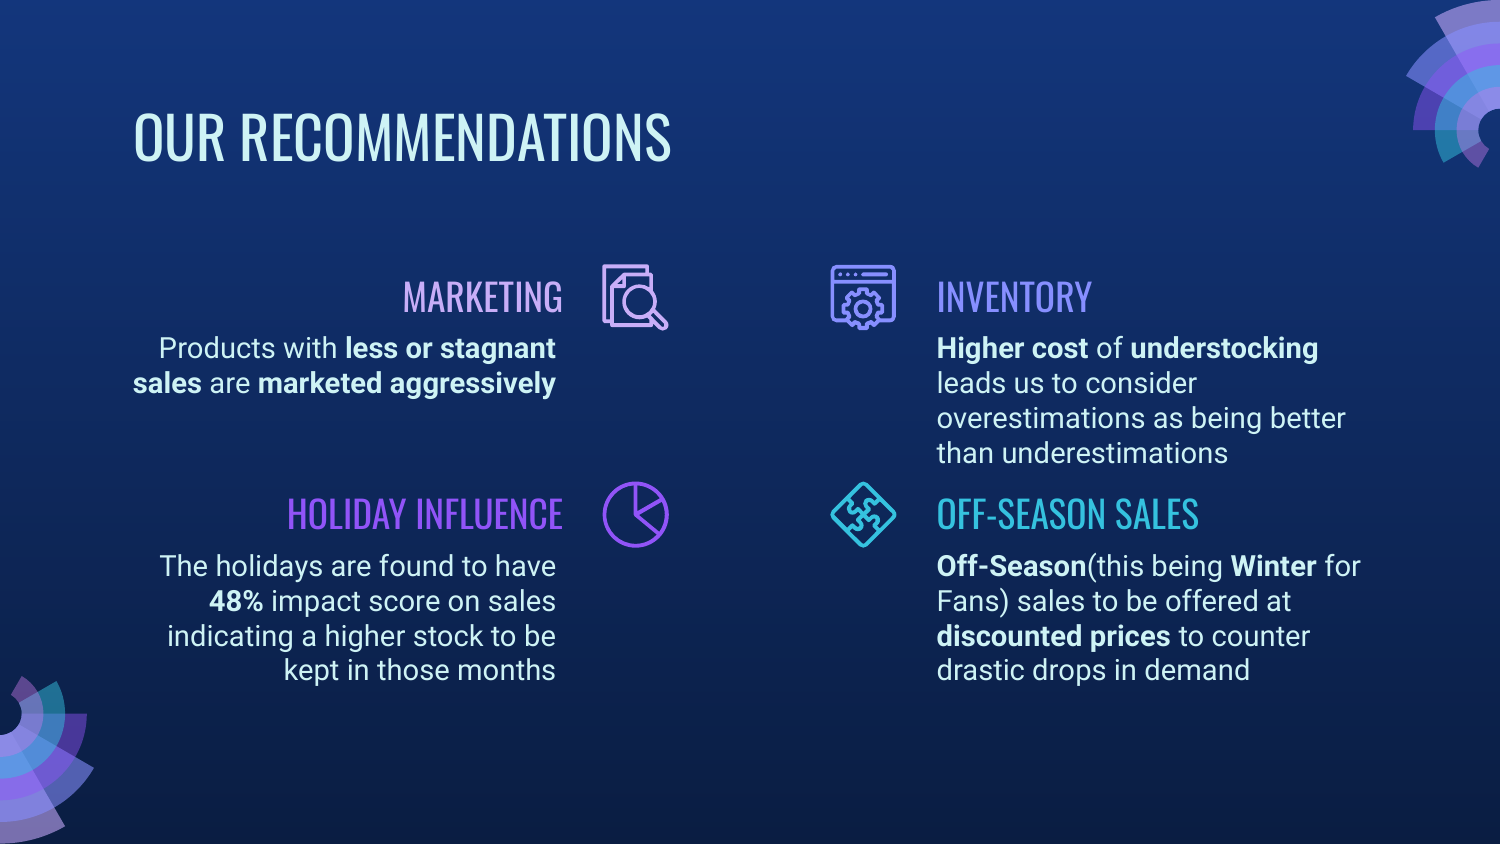

# OUR RECOMMENDATIONS

MARKETING
INVENTORY
Products with less or stagnant sales are marketed aggressively
Higher cost of understocking leads us to consider overestimations as being better than underestimations

HOLIDAY INFLUENCE
OFF-SEASON SALES
The holidays are found to have 48% impact score on sales indicating a higher stock to be kept in those months
Off-Season(this being Winter for Fans) sales to be offered at discounted prices to counter drastic drops in demand